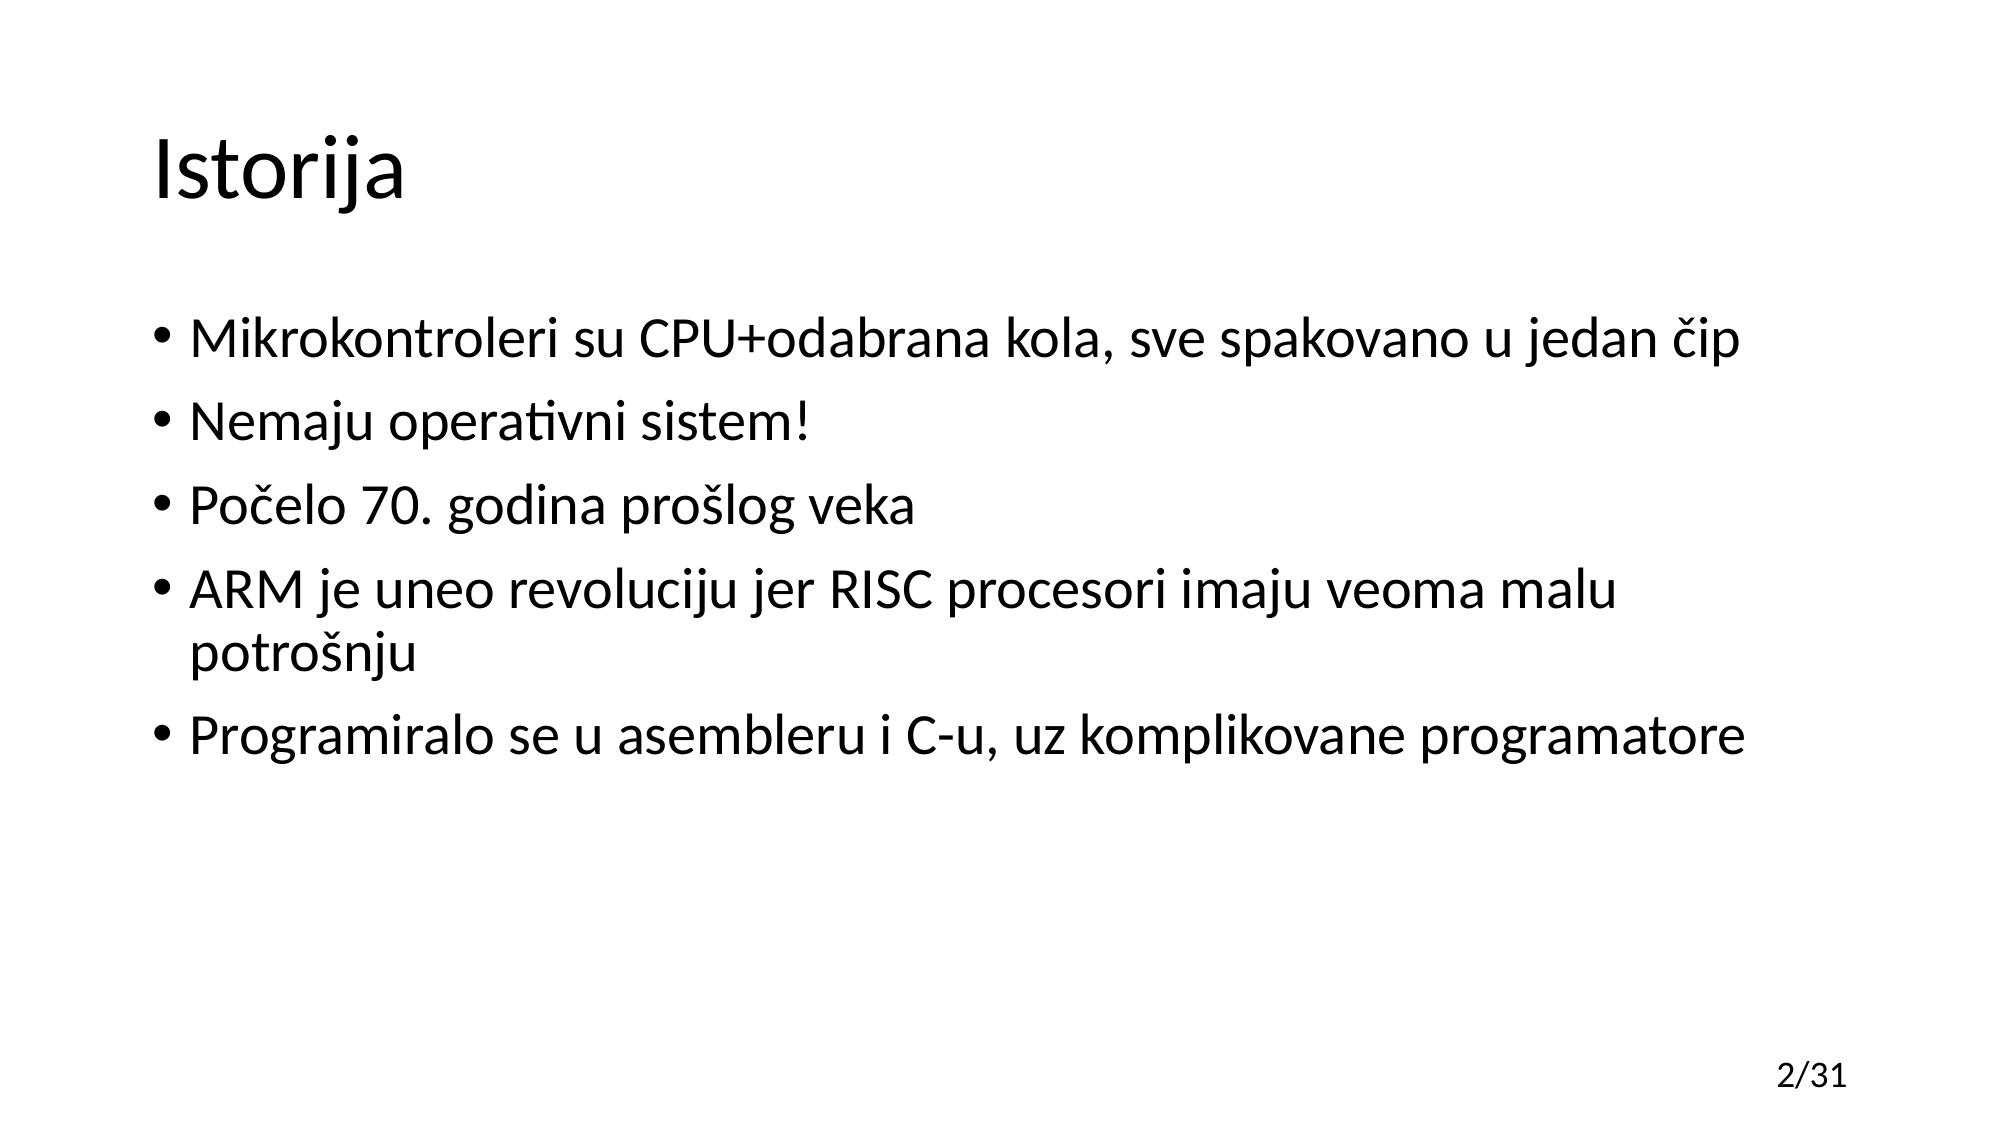

# Istorija
Mikrokontroleri su CPU+odabrana kola, sve spakovano u jedan čip
Nemaju operativni sistem!
Počelo 70. godina prošlog veka
ARM je uneo revoluciju jer RISC procesori imaju veoma malu potrošnju
Programiralo se u asembleru i C-u, uz komplikovane programatore